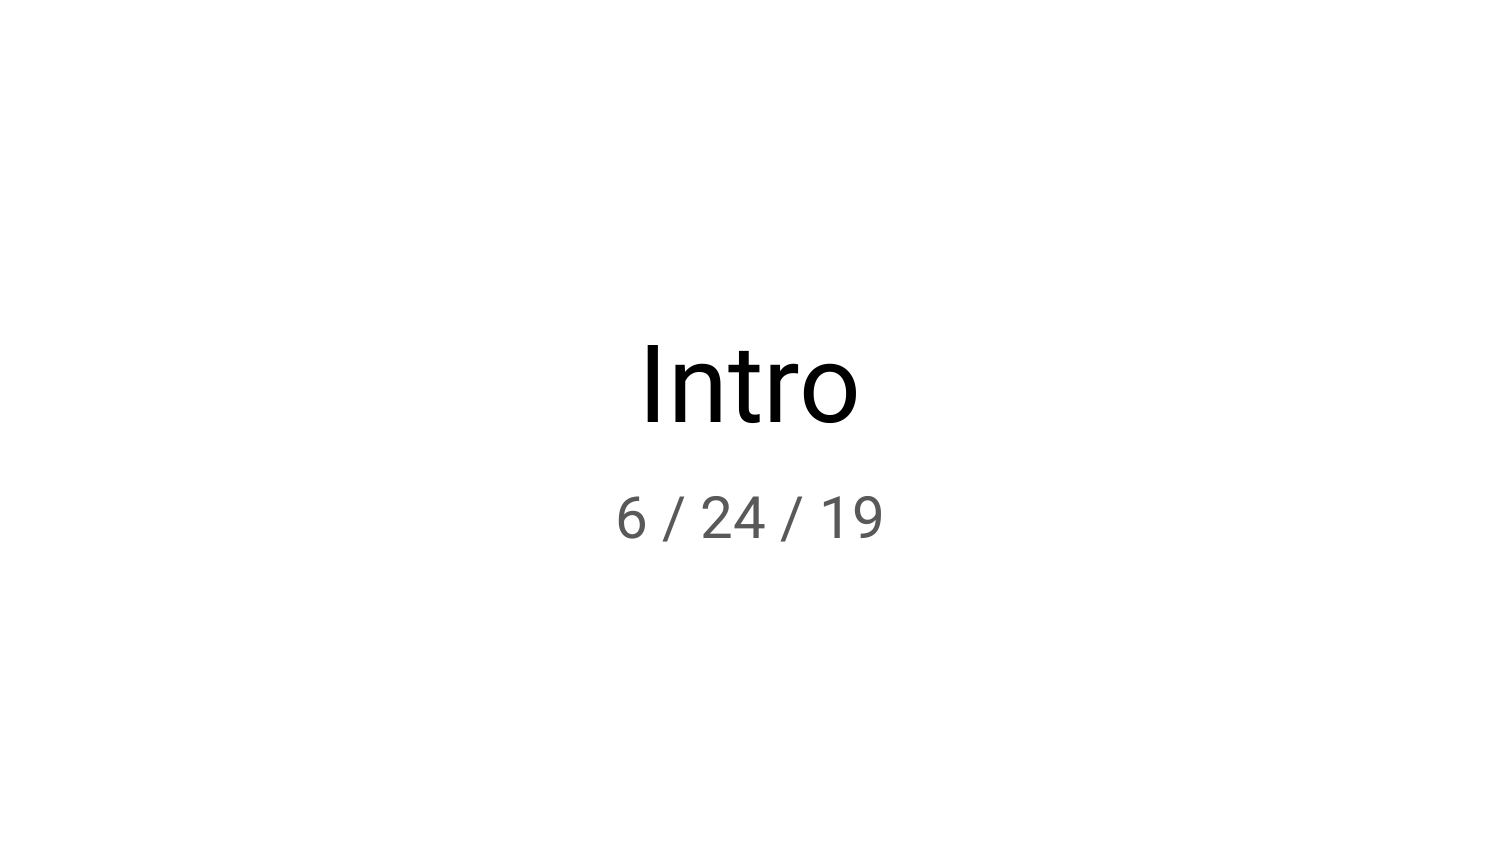

# Intro
6 / 24 / 19